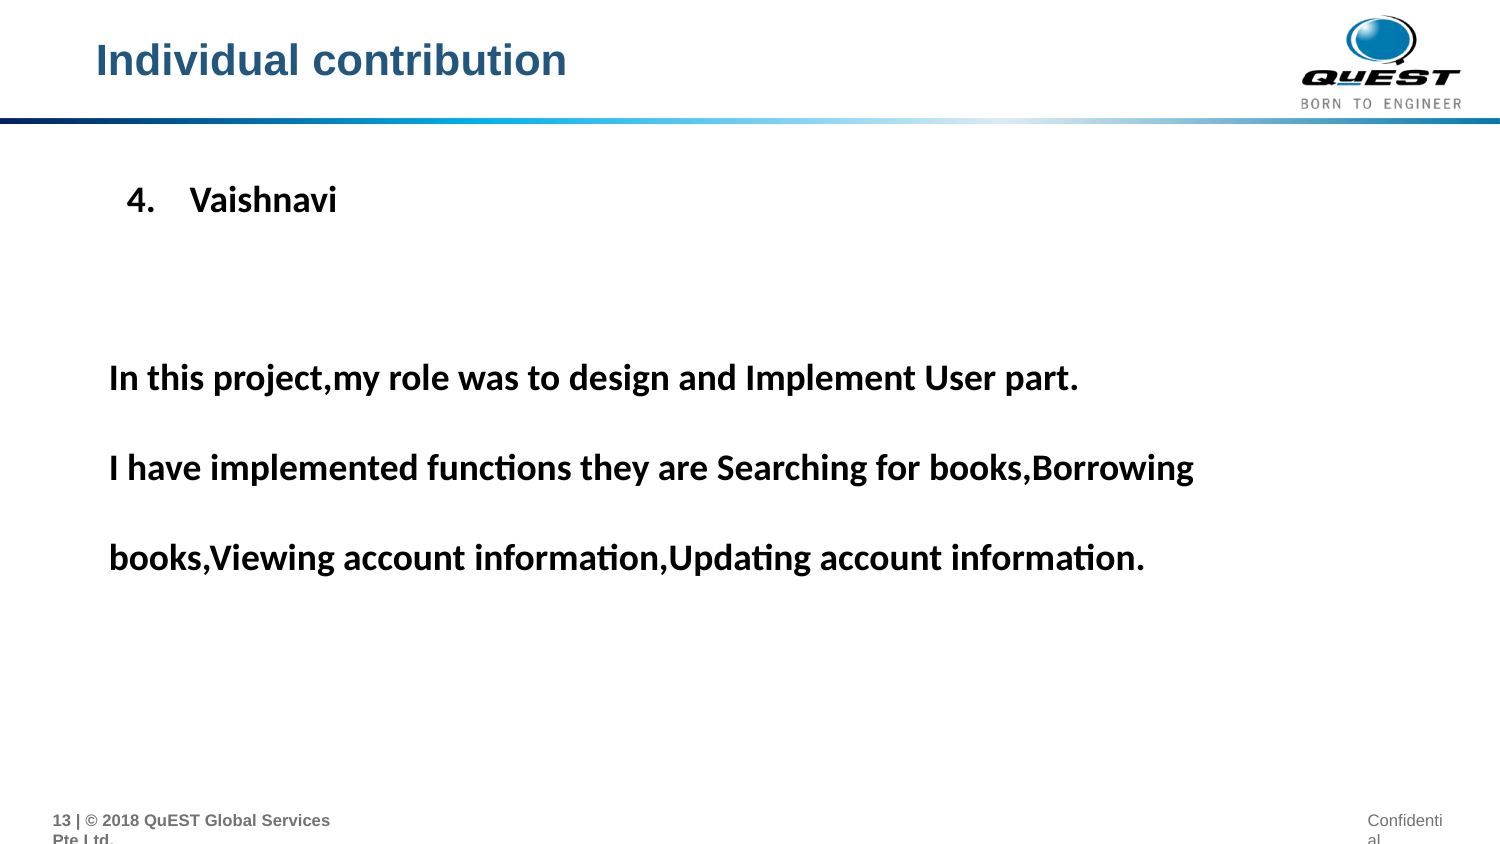

# Individual contribution

4.    Vaishnavi
In this project,my role was to design and Implement User part.
I have implemented functions they are Searching for books,Borrowing books,Viewing account information,Updating account information.
13 | © 2018 QuEST Global Services Pte Ltd.
Confidential